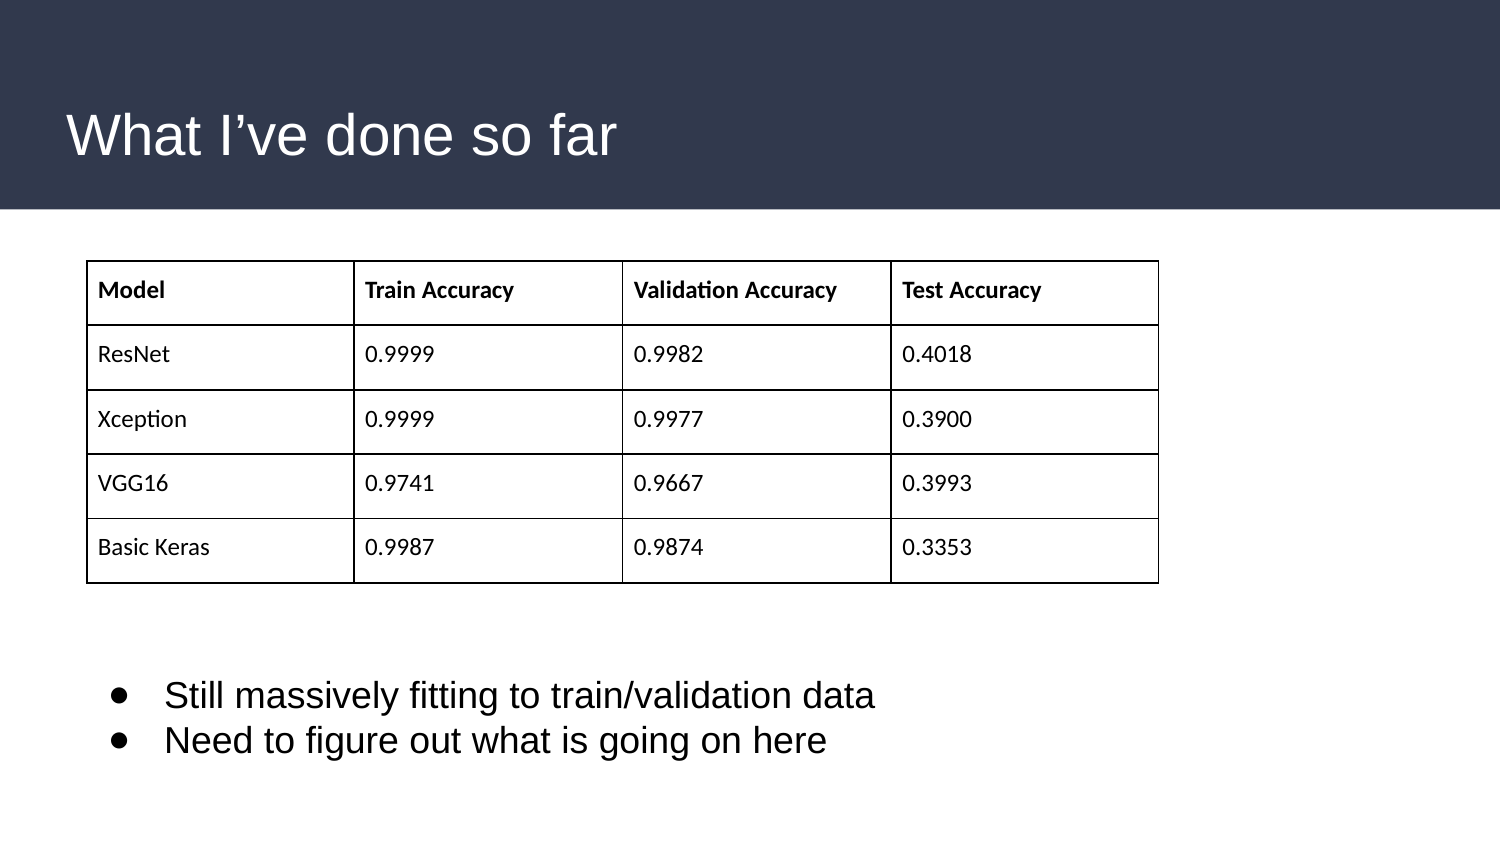

# What I’ve done so far
| Model | Train Accuracy | Validation Accuracy | Test Accuracy |
| --- | --- | --- | --- |
| ResNet | 0.9999 | 0.9982 | 0.4018 |
| Xception | 0.9999 | 0.9977 | 0.3900 |
| VGG16 | 0.9741 | 0.9667 | 0.3993 |
| Basic Keras | 0.9987 | 0.9874 | 0.3353 |

Still massively fitting to train/validation data
Need to figure out what is going on here